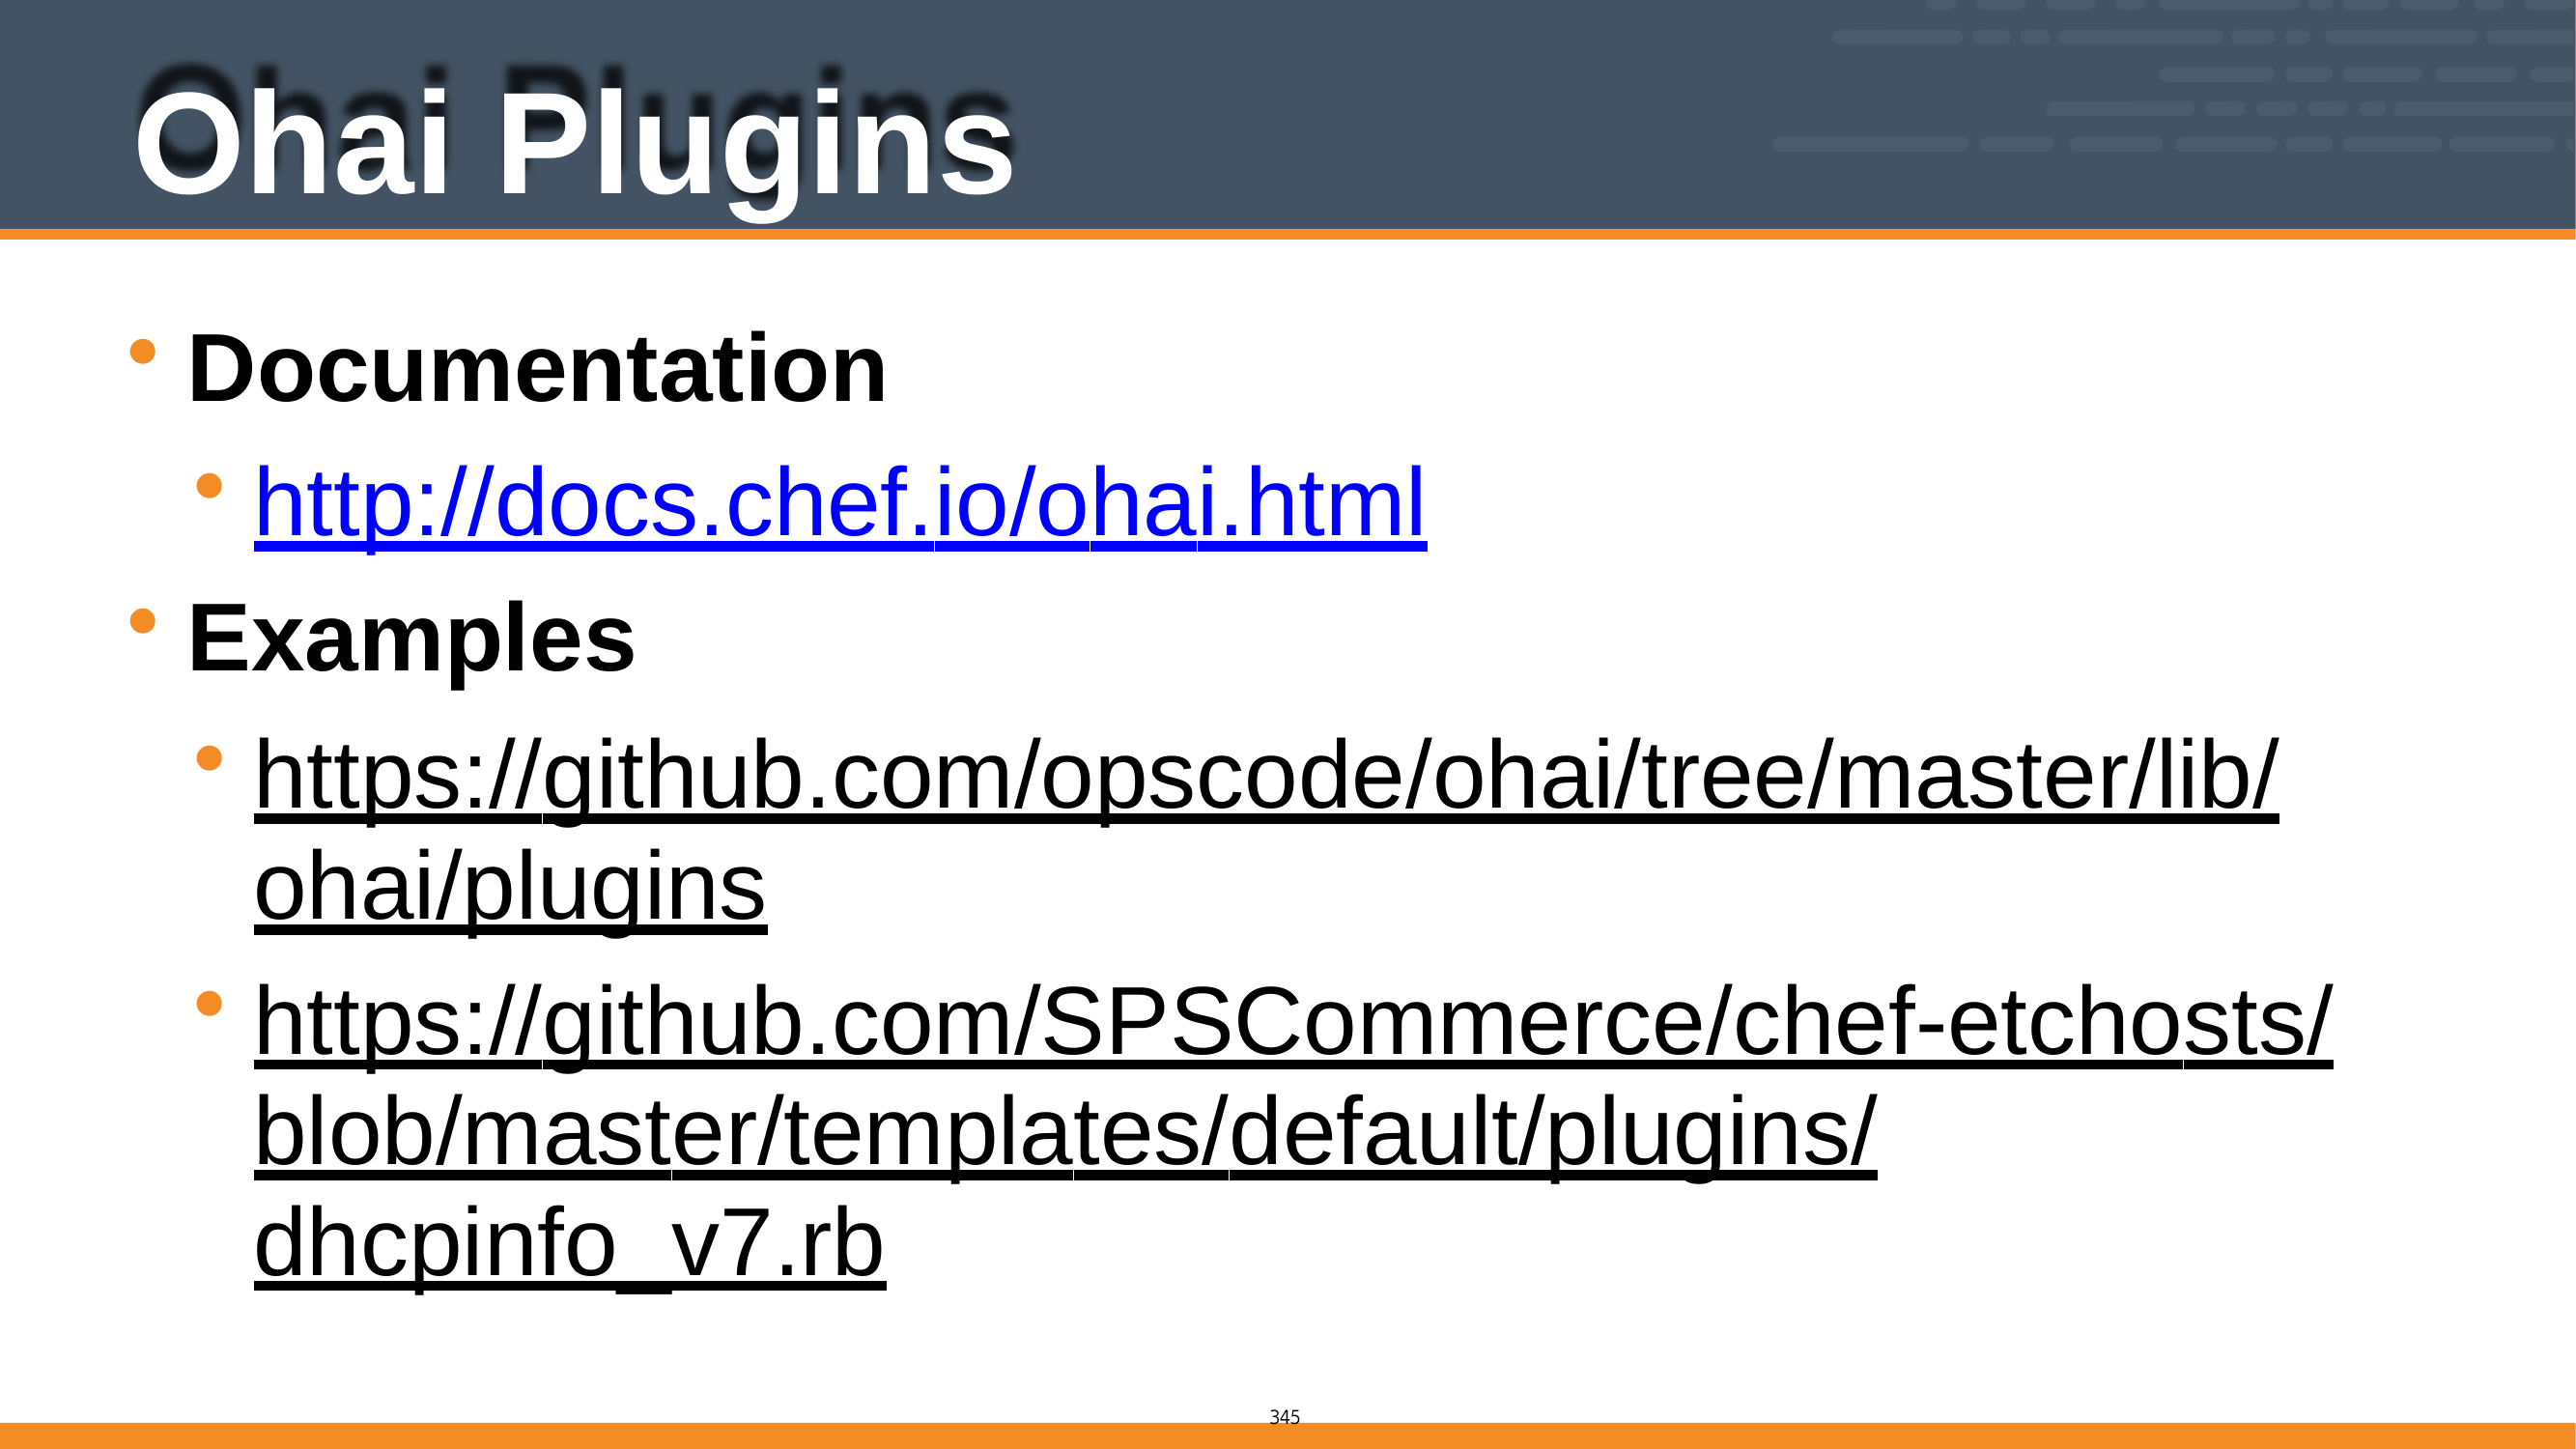

# Ohai Plugins

Documentation
http://docs.chef.io/ohai.html
Examples
https://github.com/opscode/ohai/tree/master/lib/ ohai/plugins
https://github.com/SPSCommerce/chef-etchosts/ blob/master/templates/default/plugins/ dhcpinfo_v7.rb
345